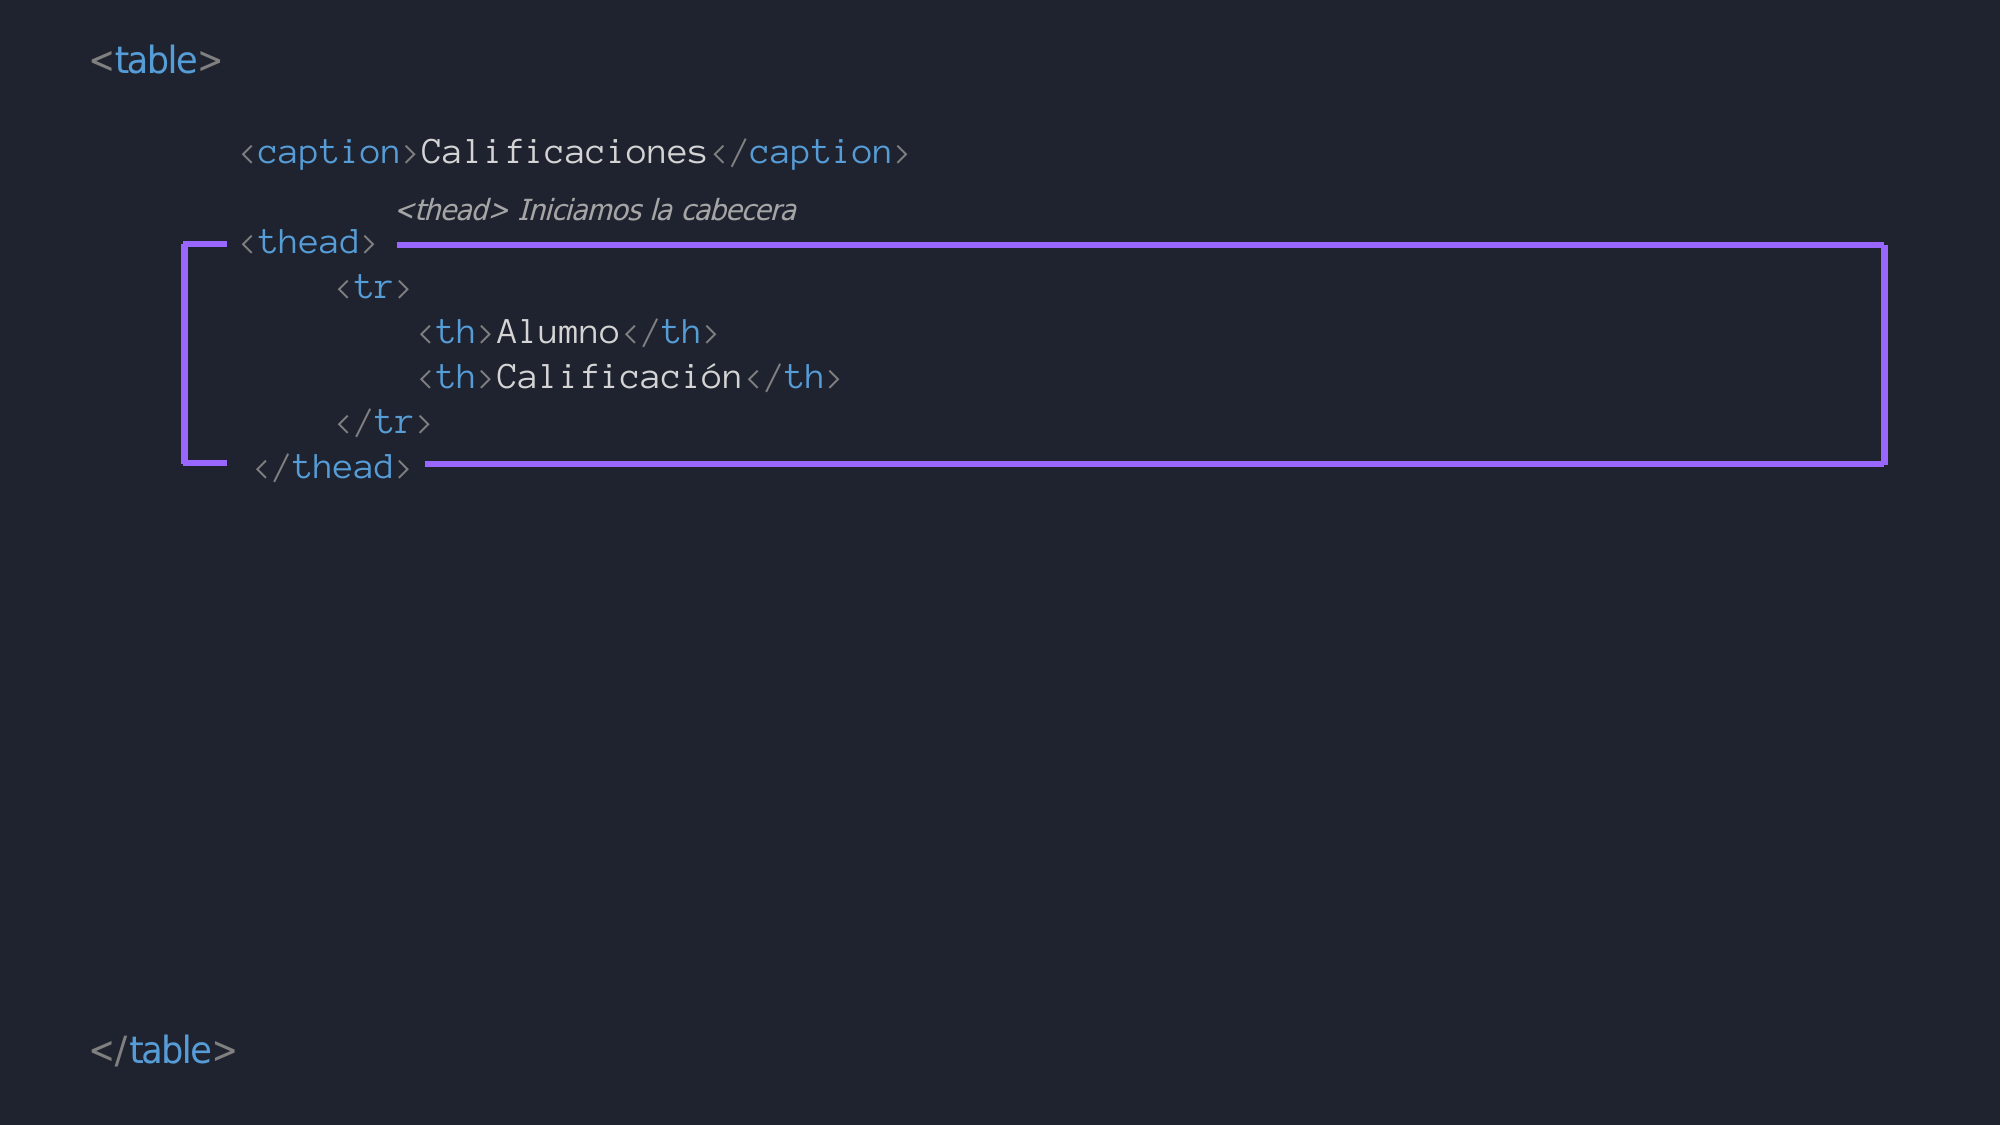

<table>

	<caption>Calificaciones</caption>

	<thead>
            <tr>
                <th>Alumno</th>
                <th>Calificación</th>
            </tr>
        </thead>

</table>
<thead> Iniciamos la cabecera